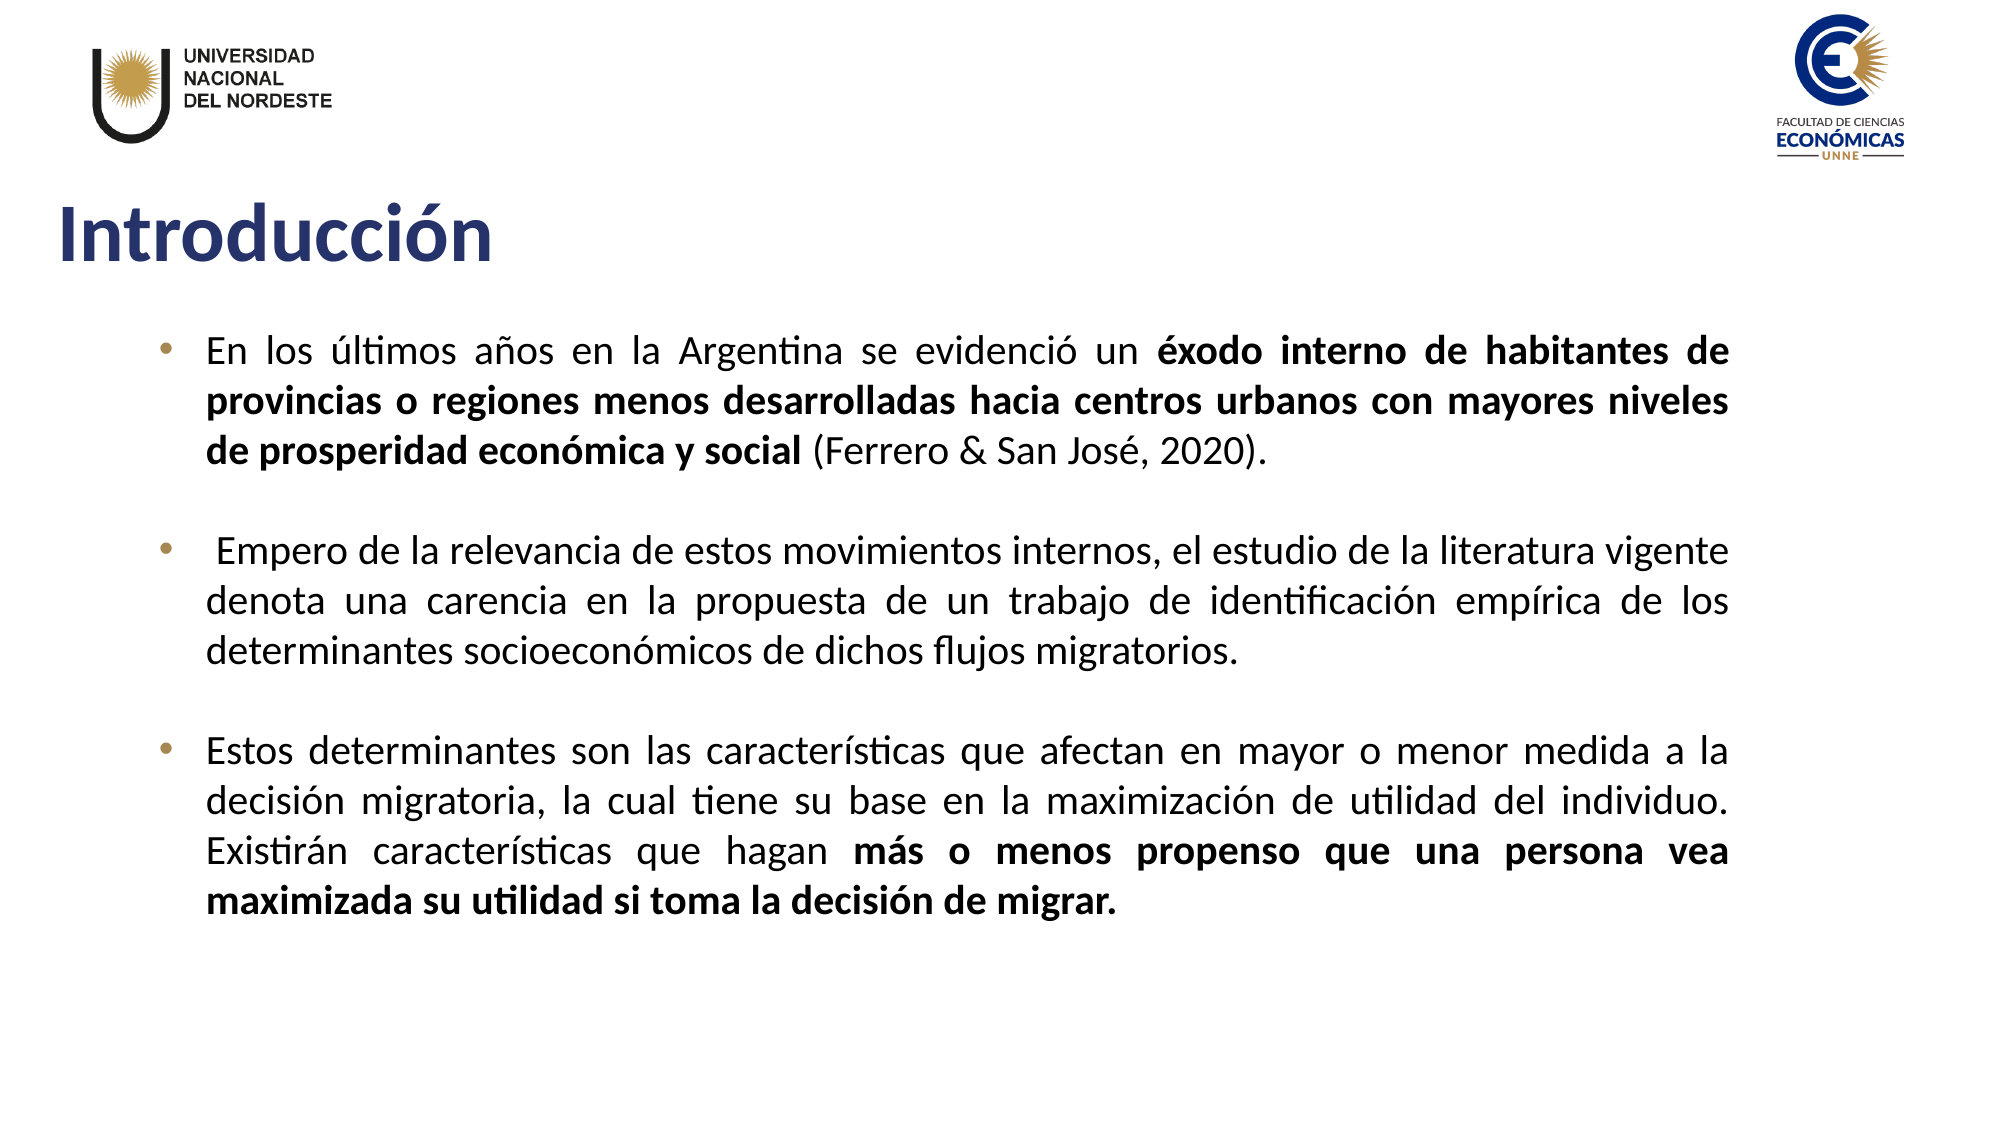

Introducción
En los últimos años en la Argentina se evidenció un éxodo interno de habitantes de provincias o regiones menos desarrolladas hacia centros urbanos con mayores niveles de prosperidad económica y social (Ferrero & San José, 2020).

 Empero de la relevancia de estos movimientos internos, el estudio de la literatura vigente denota una carencia en la propuesta de un trabajo de identificación empírica de los determinantes socioeconómicos de dichos flujos migratorios.

Estos determinantes son las características que afectan en mayor o menor medida a la decisión migratoria, la cual tiene su base en la maximización de utilidad del individuo. Existirán características que hagan más o menos propenso que una persona vea maximizada su utilidad si toma la decisión de migrar.